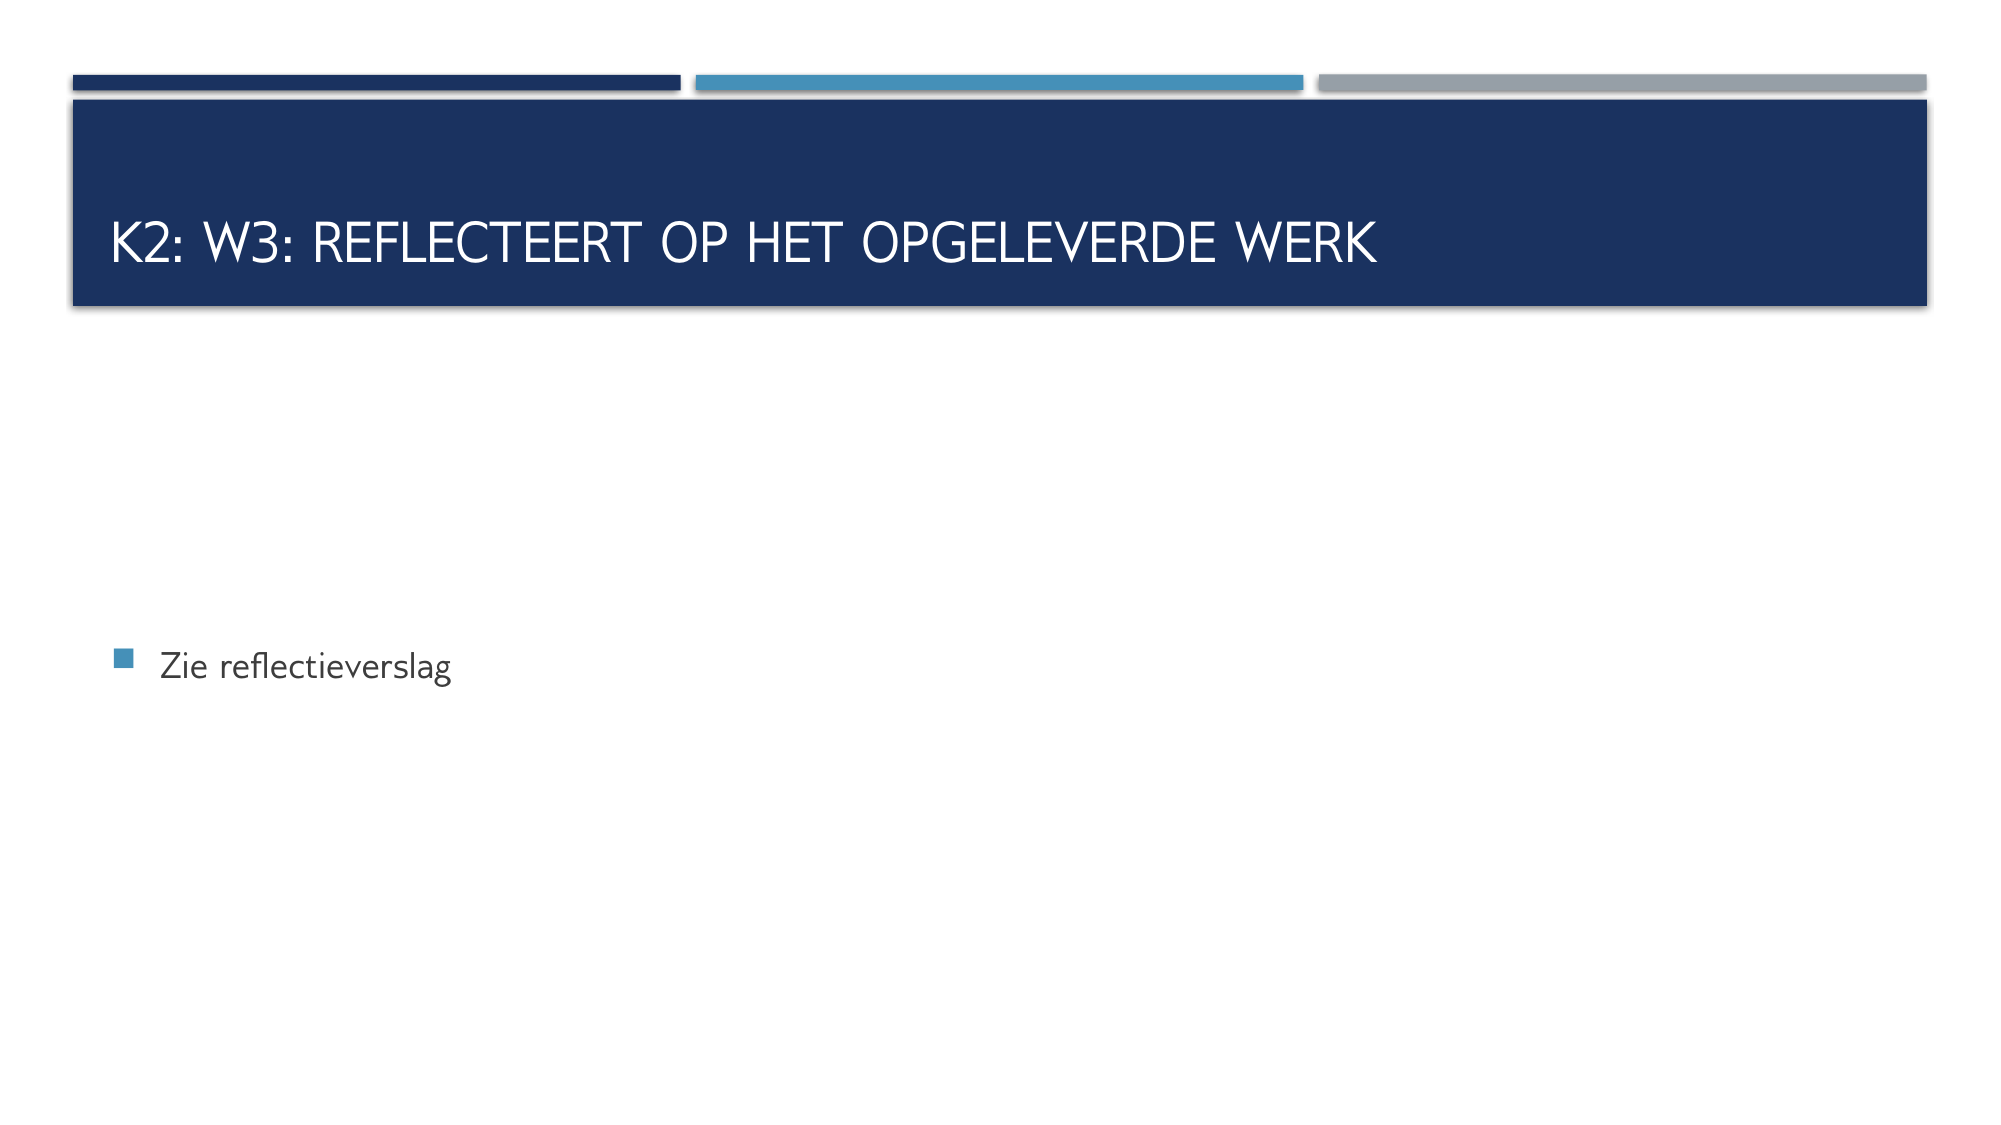

# K2: W3: Reflecteert op het opgeleverde werk
Zie reflectieverslag